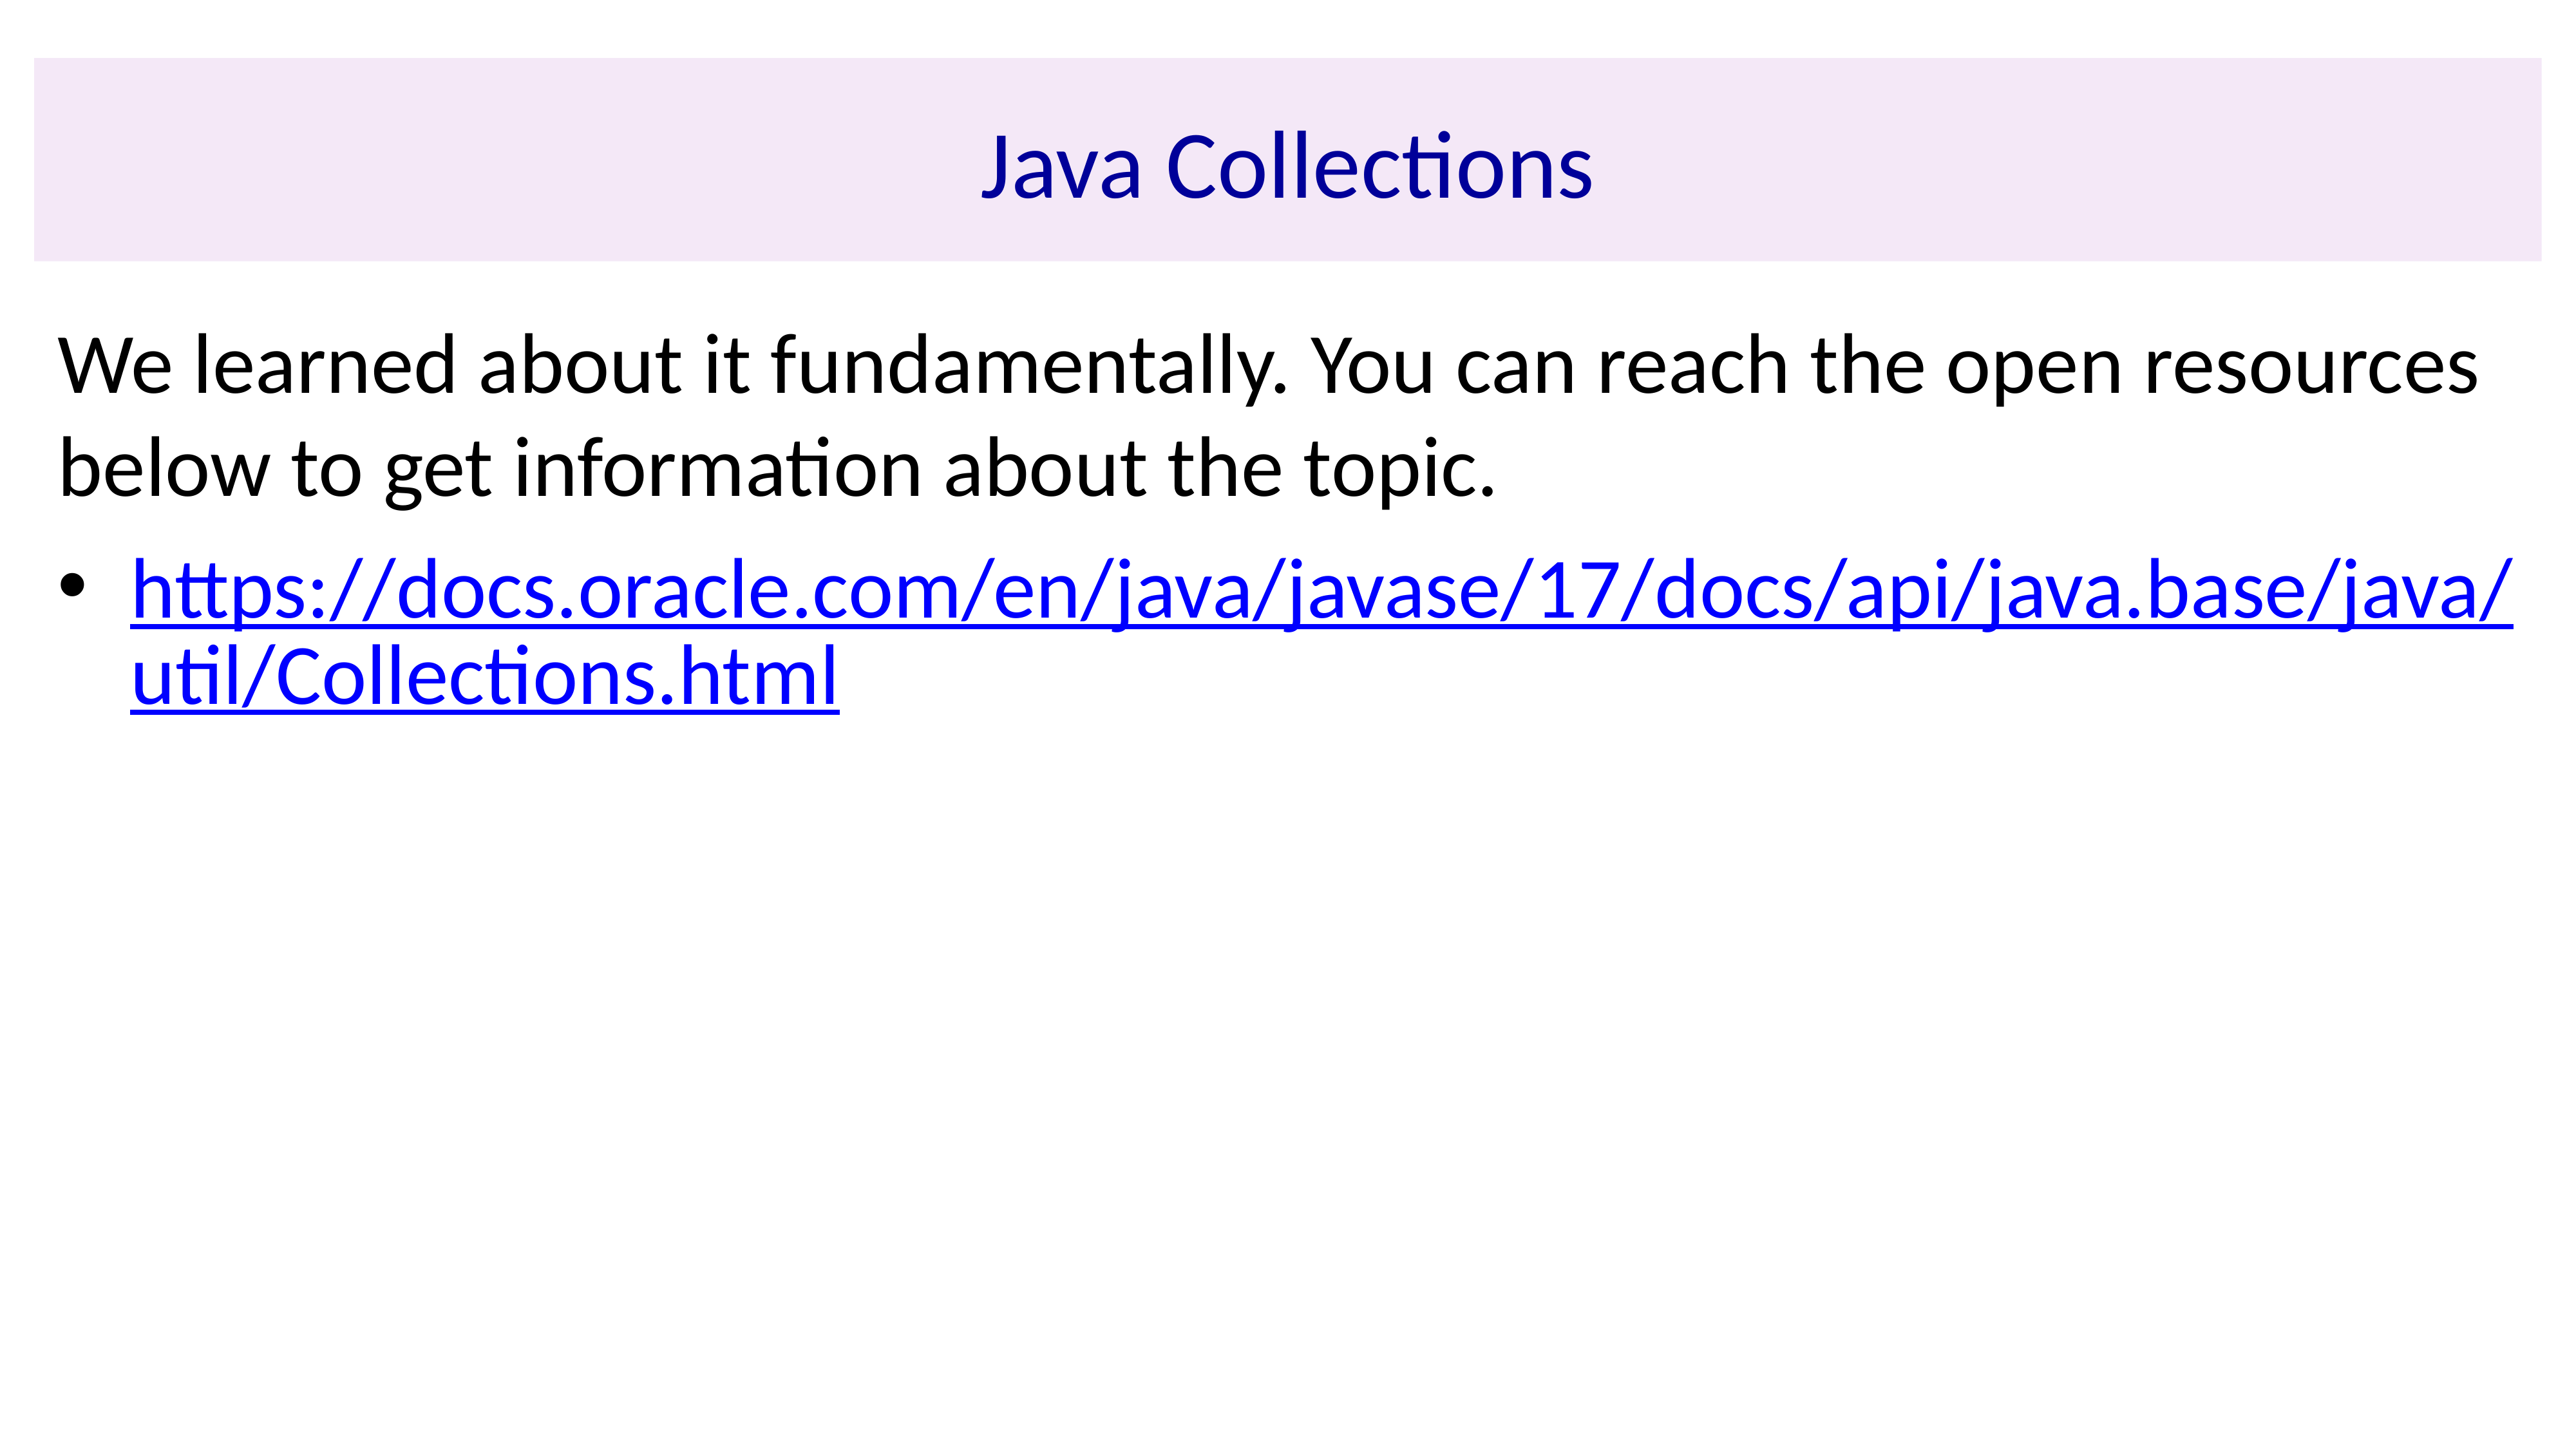

# Java Collections
We learned about it fundamentally. You can reach the open resources below to get information about the topic.
https://docs.oracle.com/en/java/javase/17/docs/api/java.base/java/util/Collections.html